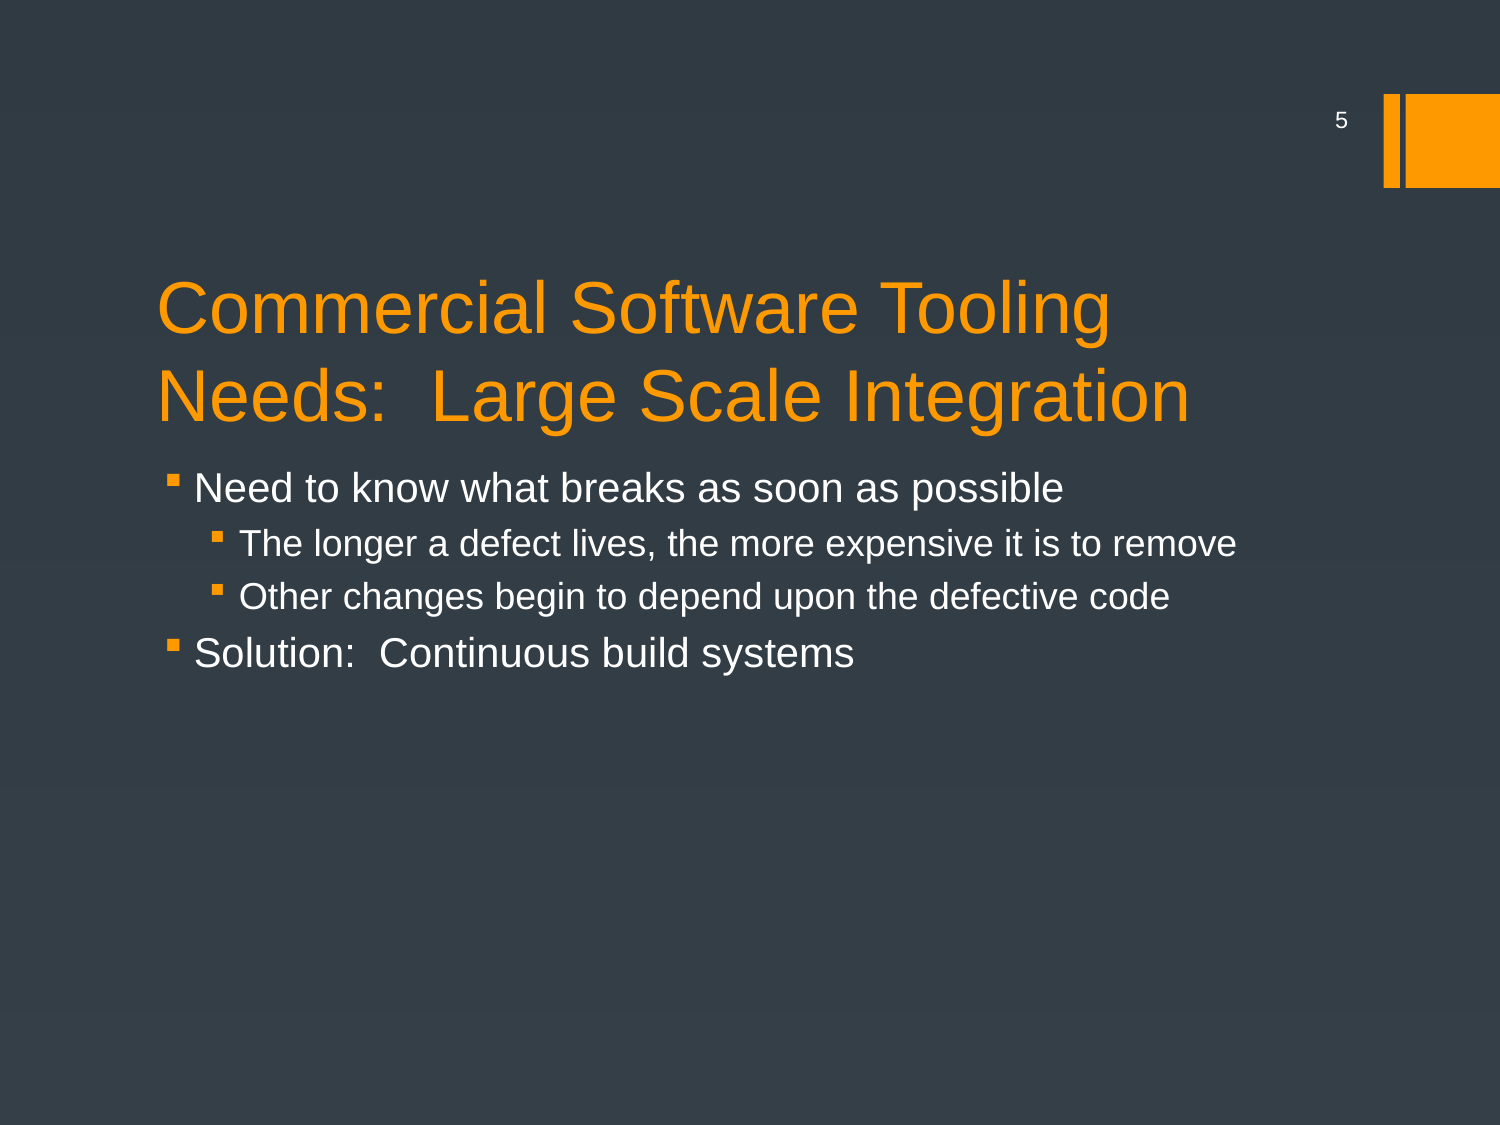

5
# Commercial Software Tooling Needs:  Large Scale Integration
Need to know what breaks as soon as possible
The longer a defect lives, the more expensive it is to remove
Other changes begin to depend upon the defective code
Solution:  Continuous build systems